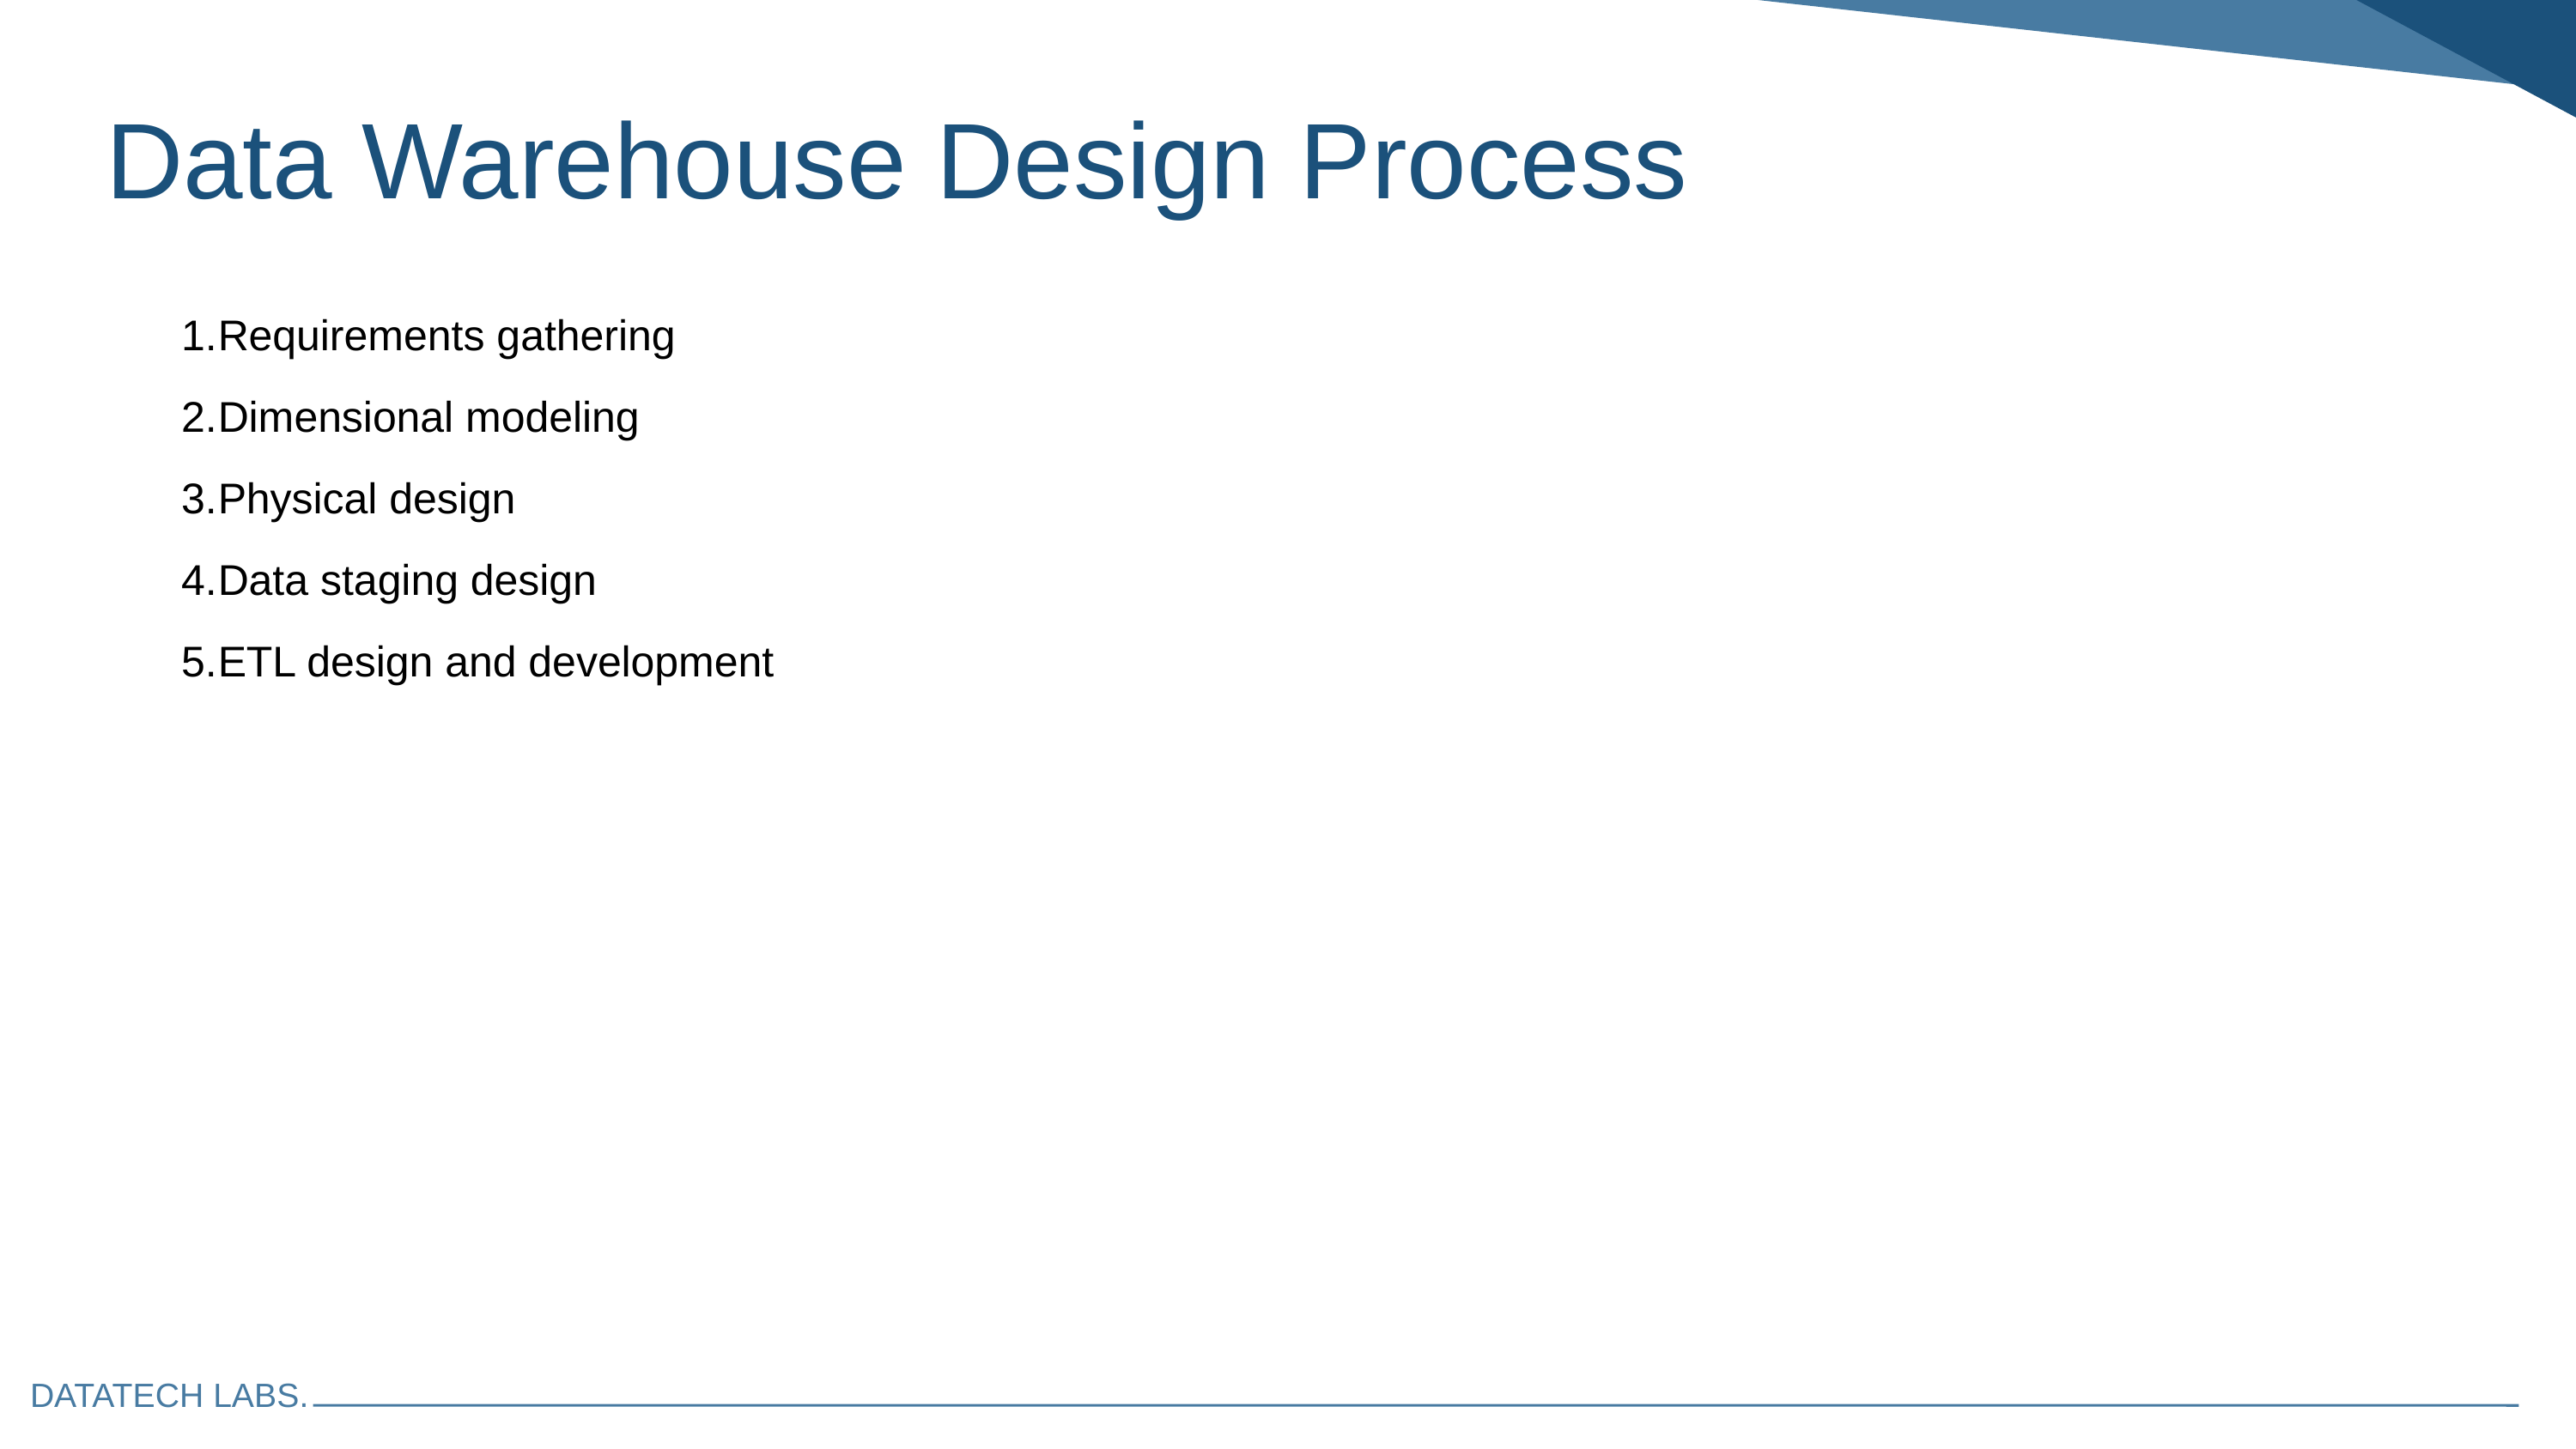

Data Warehouse Design Process
Requirements gathering
Dimensional modeling
Physical design
Data staging design
ETL design and development
DATATECH LABS.